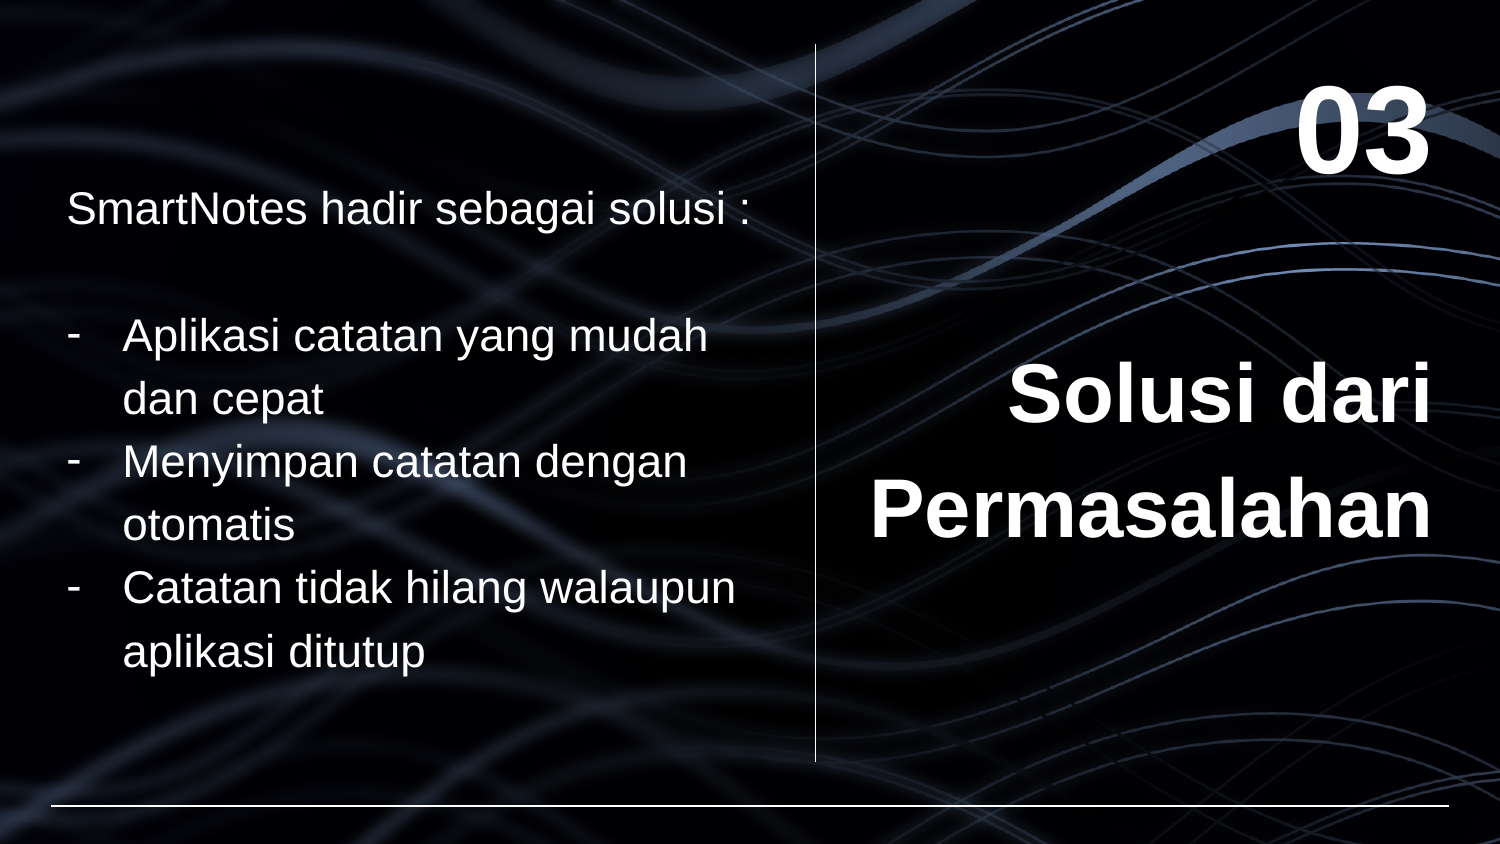

SmartNotes hadir sebagai solusi :

Aplikasi catatan yang mudah dan cepat
Menyimpan catatan dengan otomatis
Catatan tidak hilang walaupun aplikasi ditutup

03
# Solusi dari Permasalahan